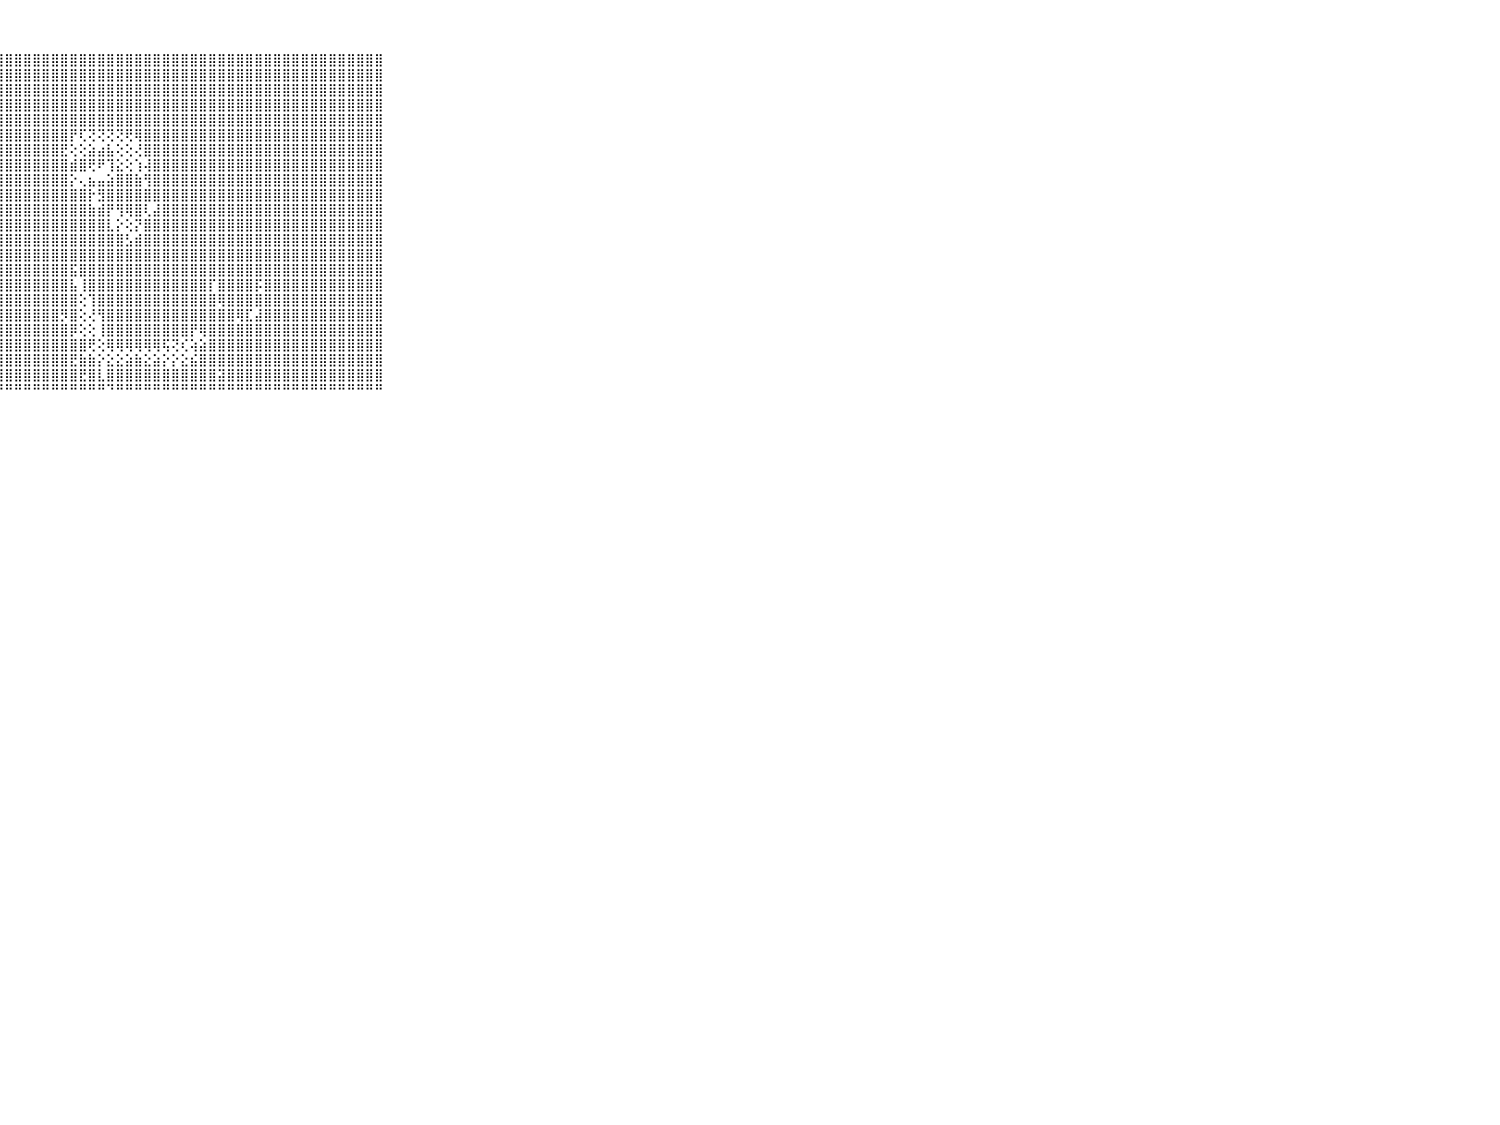

⠀⠀⠀⠀⠀⠀⠀⠀⠀⠀⠀⣿⣿⣿⣿⣿⣿⣿⣿⣿⣿⣿⣿⣿⣿⣿⣿⣿⣿⣿⣿⣿⣿⣿⣿⣿⣿⣿⣿⣿⣿⣿⣿⣿⣿⣿⣿⣿⣿⣿⣿⣿⣿⣿⣿⣿⣿⣿⣿⣿⣿⣿⣿⣿⣿⣿⣿⣿⣿⠀⠀⠀⠀⠀⠀⠀⠀⠀⠀⠀⠀
⠀⠀⠀⠀⠀⠀⠀⠀⠀⠀⠀⣿⣿⣿⣿⣿⣿⣿⣿⣿⣿⣿⣿⣿⣿⣿⣿⣿⣿⣿⣿⣿⣿⣿⣿⣿⣿⣿⣿⣿⣿⣿⣿⣿⣿⣿⣿⣿⣿⣿⣿⣿⣿⣿⣿⣿⣿⣿⣿⣿⣿⣿⣿⣿⣿⣿⣿⣿⣿⠀⠀⠀⠀⠀⠀⠀⠀⠀⠀⠀⠀
⠀⠀⠀⠀⠀⠀⠀⠀⠀⠀⠀⣿⣿⣿⣿⣿⣿⣿⣿⣿⣿⣿⣿⣿⣿⣿⣿⣿⣿⣿⣿⣿⣿⣿⣿⣿⣿⣿⣿⣿⣿⣿⣿⣿⣿⣿⣿⣿⣿⣿⣿⣿⣿⣿⣿⣿⣿⣿⣿⣿⣿⣿⣿⣿⣿⣿⣿⣿⣿⠀⠀⠀⠀⠀⠀⠀⠀⠀⠀⠀⠀
⠀⠀⠀⠀⠀⠀⠀⠀⠀⠀⠀⣿⣿⣿⣿⣿⣿⣿⣿⣿⣿⣿⣿⣿⣿⣿⣿⣿⣿⣿⣿⣿⣿⣿⣿⣿⣿⣿⣿⣿⣿⣿⣿⣿⣿⣿⣿⣿⣿⣿⣿⣿⣿⣿⣿⣿⣿⣿⣿⣿⣿⣿⣿⣿⣿⣿⣿⣿⣿⠀⠀⠀⠀⠀⠀⠀⠀⠀⠀⠀⠀
⠀⠀⠀⠀⠀⠀⠀⠀⠀⠀⠀⣿⣿⣿⣿⣿⣿⣿⣿⣿⣿⣿⣿⣿⣿⣿⣿⣿⣿⣿⣿⣿⣿⣿⣿⣿⣿⣿⣿⣿⣿⣿⣿⣿⣿⣿⣿⣿⣿⣿⣿⣿⣿⣿⣿⣿⣿⣿⣿⣿⣿⣿⣿⣿⣿⣿⣿⣿⣿⠀⠀⠀⠀⠀⠀⠀⠀⠀⠀⠀⠀
⠀⠀⠀⠀⠀⠀⠀⠀⠀⠀⠀⣿⣿⣿⣿⣿⣿⣿⣿⣿⣿⣿⣿⣿⣿⣿⣿⣿⣿⣿⣿⣿⣿⣿⣿⡟⢏⢝⢝⢝⢝⢟⢿⣿⣿⣿⣿⣿⣿⣿⣿⣿⣿⣿⣿⣿⣿⣿⣿⣿⣿⣿⣿⣿⣿⣿⣿⣿⣿⠀⠀⠀⠀⠀⠀⠀⠀⠀⠀⠀⠀
⠀⠀⠀⠀⠀⠀⠀⠀⠀⠀⠀⣿⣿⣿⣿⣿⣿⣿⣿⣿⣿⣿⣿⣿⣿⣿⣿⣿⣿⣿⣿⣿⣿⣿⣟⢕⢕⣵⣴⣧⢕⢕⢜⣿⣿⣿⣿⣿⣿⣿⣿⣿⣿⣿⣿⣿⣿⣿⣿⣿⣿⣿⣿⣿⣿⣿⣿⣿⣿⠀⠀⠀⠀⠀⠀⠀⠀⠀⠀⠀⠀
⠀⠀⠀⠀⠀⠀⠀⠀⠀⠀⠀⣿⣿⣿⣿⣿⣿⣿⣿⣿⣿⣿⣿⣿⣿⣿⣿⣿⣿⣿⣿⣿⣿⣿⣿⣾⣿⢟⠟⢹⣕⢕⢱⢼⣿⣿⣿⣿⣿⣿⣿⣿⣿⣿⣿⣿⣿⣿⣿⣿⣿⣿⣿⣿⣿⣿⣿⣿⣿⠀⠀⠀⠀⠀⠀⠀⠀⠀⠀⠀⠀
⠀⠀⠀⠀⠀⠀⠀⠀⠀⠀⠀⣿⣿⣿⣿⣿⣿⣿⣿⣿⣿⣿⣿⣿⣿⣿⣿⣿⣿⣿⣿⣿⣿⣿⣿⡕⢄⣦⣤⣵⣿⣿⣷⢻⣿⣿⣿⣿⣿⣿⣿⣿⣿⣿⣿⣿⣿⣿⣿⣿⣿⣿⣿⣿⣿⣿⣿⣿⣿⠀⠀⠀⠀⠀⠀⠀⠀⠀⠀⠀⠀
⠀⠀⠀⠀⠀⠀⠀⠀⠀⠀⠀⣿⣿⣿⣿⣿⣿⣿⣿⣿⣿⣿⣿⣿⣿⣿⣿⣿⣿⣿⣿⣿⣿⣿⣿⣿⣿⡗⣻⣿⣿⣿⣿⣿⣿⣿⣿⣿⣿⣿⣿⣿⣿⣿⣿⣿⣿⣿⣿⣿⣿⣿⣿⣿⣿⣿⣿⣿⣿⠀⠀⠀⠀⠀⠀⠀⠀⠀⠀⠀⠀
⠀⠀⠀⠀⠀⠀⠀⠀⠀⠀⠀⣿⣿⣿⣿⣿⣿⣿⣿⣿⣿⣿⣿⣿⣿⣿⣿⣿⣿⣿⣿⣿⣿⣿⣿⣿⣿⣷⣾⡟⢻⢿⣿⢇⣼⣿⣿⣿⣿⣿⣿⣿⣿⣿⣿⣿⣿⣿⣿⣿⣿⣿⣿⣿⣿⣿⣿⣿⣿⠀⠀⠀⠀⠀⠀⠀⠀⠀⠀⠀⠀
⠀⠀⠀⠀⠀⠀⠀⠀⠀⠀⠀⣿⣿⣿⣿⣿⣿⣿⣿⣿⣿⣿⣿⣿⣿⣿⣿⣿⣿⣿⣿⣿⣿⣿⣿⣿⣿⣿⣿⣇⡕⢕⡝⣿⣿⣿⣿⣿⣿⣿⣿⣿⣿⣿⣿⣿⣿⣿⣿⣿⣿⣿⣿⣿⣿⣿⣿⣿⣿⠀⠀⠀⠀⠀⠀⠀⠀⠀⠀⠀⠀
⠀⠀⠀⠀⠀⠀⠀⠀⠀⠀⠀⣿⣿⣿⣿⣿⣿⣿⣿⣿⣿⣿⣿⣿⣿⣿⣿⣿⣿⣿⣿⣿⣿⣿⣿⣿⣿⣿⣿⣿⣿⣣⣾⣿⣿⣿⣿⣿⣿⣿⣿⣿⣿⣿⣿⣿⣿⣿⣿⣿⣿⣿⣿⣿⣿⣿⣿⣿⣿⠀⠀⠀⠀⠀⠀⠀⠀⠀⠀⠀⠀
⠀⠀⠀⠀⠀⠀⠀⠀⠀⠀⠀⣿⣿⣿⣿⣿⣿⣿⣿⣿⣿⣿⣿⣿⣿⣿⣿⣿⣿⣿⣿⣿⣿⣿⣿⣿⣿⣿⣿⣿⣿⣿⣿⣿⣿⣿⣿⣿⣿⣿⣿⣿⣿⣿⣿⣿⣿⣿⣿⣿⣿⣿⣿⣿⣿⣿⣿⣿⣿⠀⠀⠀⠀⠀⠀⠀⠀⠀⠀⠀⠀
⠀⠀⠀⠀⠀⠀⠀⠀⠀⠀⠀⣿⣿⣿⣿⣿⣿⣿⣿⣿⣿⣿⣿⣿⣿⣿⣿⣿⣿⣿⣿⣿⣿⣿⣿⣯⣿⣿⣿⣿⣿⣿⣿⣿⣿⣿⣿⣿⣿⣿⣿⣿⣿⣿⣿⣿⣿⣿⣿⣿⣿⣿⣿⣿⣿⣿⣿⣿⣿⠀⠀⠀⠀⠀⠀⠀⠀⠀⠀⠀⠀
⠀⠀⠀⠀⠀⠀⠀⠀⠀⠀⠀⣿⣿⣿⣿⣿⣿⣿⣿⣿⣿⣿⣿⣿⣿⣿⣿⣿⣿⣿⣿⣿⣿⣿⣿⣧⢸⣿⣿⣿⣿⣿⣿⣿⣿⣿⣿⣿⣿⣿⡏⣿⣿⣿⣿⡯⣿⣿⣿⣿⣿⣿⣿⣿⣿⣿⣿⣿⣿⠀⠀⠀⠀⠀⠀⠀⠀⠀⠀⠀⠀
⠀⠀⠀⠀⠀⠀⠀⠀⠀⠀⠀⣿⣿⣿⣿⣿⣿⣿⣿⣿⣿⣿⣿⣿⣿⣿⣿⣿⣿⣿⣿⣿⣿⣿⣿⣿⢕⢹⣿⣿⣿⣿⣿⣿⣿⣿⣿⣿⣿⣿⣿⢿⣿⣿⣿⣿⣿⣿⣿⣿⣿⣿⣿⣿⣿⣿⣿⣿⣿⠀⠀⠀⠀⠀⠀⠀⠀⠀⠀⠀⠀
⠀⠀⠀⠀⠀⠀⠀⠀⠀⠀⠀⣿⣿⣿⣿⣿⣿⣿⣿⣿⣿⣿⣿⣿⣿⣿⣿⣿⣿⣿⣿⣿⣿⣿⡻⣿⢕⢜⢻⣿⣿⣿⣿⣿⣿⣿⣿⣿⣿⣿⣿⣿⣿⢿⣏⣼⣿⣿⣿⣿⣿⣿⣿⣿⣿⣿⣿⣿⣿⠀⠀⠀⠀⠀⠀⠀⠀⠀⠀⠀⠀
⠀⠀⠀⠀⠀⠀⠀⠀⠀⠀⠀⣿⣿⣿⣿⣿⣿⣿⣿⣿⣿⣿⣿⣿⣿⣿⣿⣿⣿⣿⣿⣿⣿⣿⣿⡿⢕⢕⢸⣿⣿⣿⣿⣿⣿⣿⣿⣿⡟⢿⣿⣿⣿⣿⣿⣿⣿⣿⣿⣿⣿⣿⣿⣿⣿⣿⣿⣿⣿⠀⠀⠀⠀⠀⠀⠀⠀⠀⠀⠀⠀
⠀⠀⠀⠀⠀⠀⠀⠀⠀⠀⠀⣿⣿⣿⣿⣿⣿⣿⣿⣿⣿⣿⣿⣿⣿⣿⣿⣿⣿⣿⣿⣿⣿⣿⣿⣿⣿⢟⢕⢿⢿⢿⢿⢿⢿⢯⢝⢎⢵⣵⣿⣿⣿⣿⣿⣿⣿⣿⣿⣿⣿⣿⣿⣿⣿⣿⣿⣿⣿⠀⠀⠀⠀⠀⠀⠀⠀⠀⠀⠀⠀
⠀⠀⠀⠀⠀⠀⠀⠀⠀⠀⠀⣿⣿⣿⣿⣿⣿⣿⣿⣿⣿⣿⣿⣿⣿⣿⣿⣿⣿⣿⣿⣿⣿⣿⣿⣟⣷⣷⡕⣕⣕⣵⣷⣕⣵⡕⡕⣕⣮⣿⣿⣿⣿⣿⣿⣿⣿⣿⣿⣿⣿⣿⣿⣿⣿⣿⣿⣿⣿⠀⠀⠀⠀⠀⠀⠀⠀⠀⠀⠀⠀
⠀⠀⠀⠀⠀⠀⠀⠀⠀⠀⠀⣿⣿⣿⣿⣿⣿⣿⣿⣿⣿⣿⣿⣿⣿⣿⣿⣿⣿⣿⣿⣿⣿⣿⣿⣿⣟⣿⣇⣿⣿⣿⣿⣿⣿⣿⣿⣿⣿⣿⣿⣽⣿⣿⣿⣿⣿⣿⣿⣿⣿⣿⣿⣿⣿⣿⣿⣿⣿⠀⠀⠀⠀⠀⠀⠀⠀⠀⠀⠀⠀
⠀⠀⠀⠀⠀⠀⠀⠀⠀⠀⠀⠛⠛⠛⠛⠛⠛⠛⠛⠛⠛⠛⠛⠛⠛⠛⠛⠛⠛⠛⠛⠛⠛⠛⠛⠛⠛⠛⠛⠙⠛⠛⠛⠛⠛⠛⠛⠛⠛⠛⠛⠛⠛⠛⠛⠛⠛⠛⠛⠛⠛⠛⠛⠛⠛⠛⠛⠛⠛⠀⠀⠀⠀⠀⠀⠀⠀⠀⠀⠀⠀